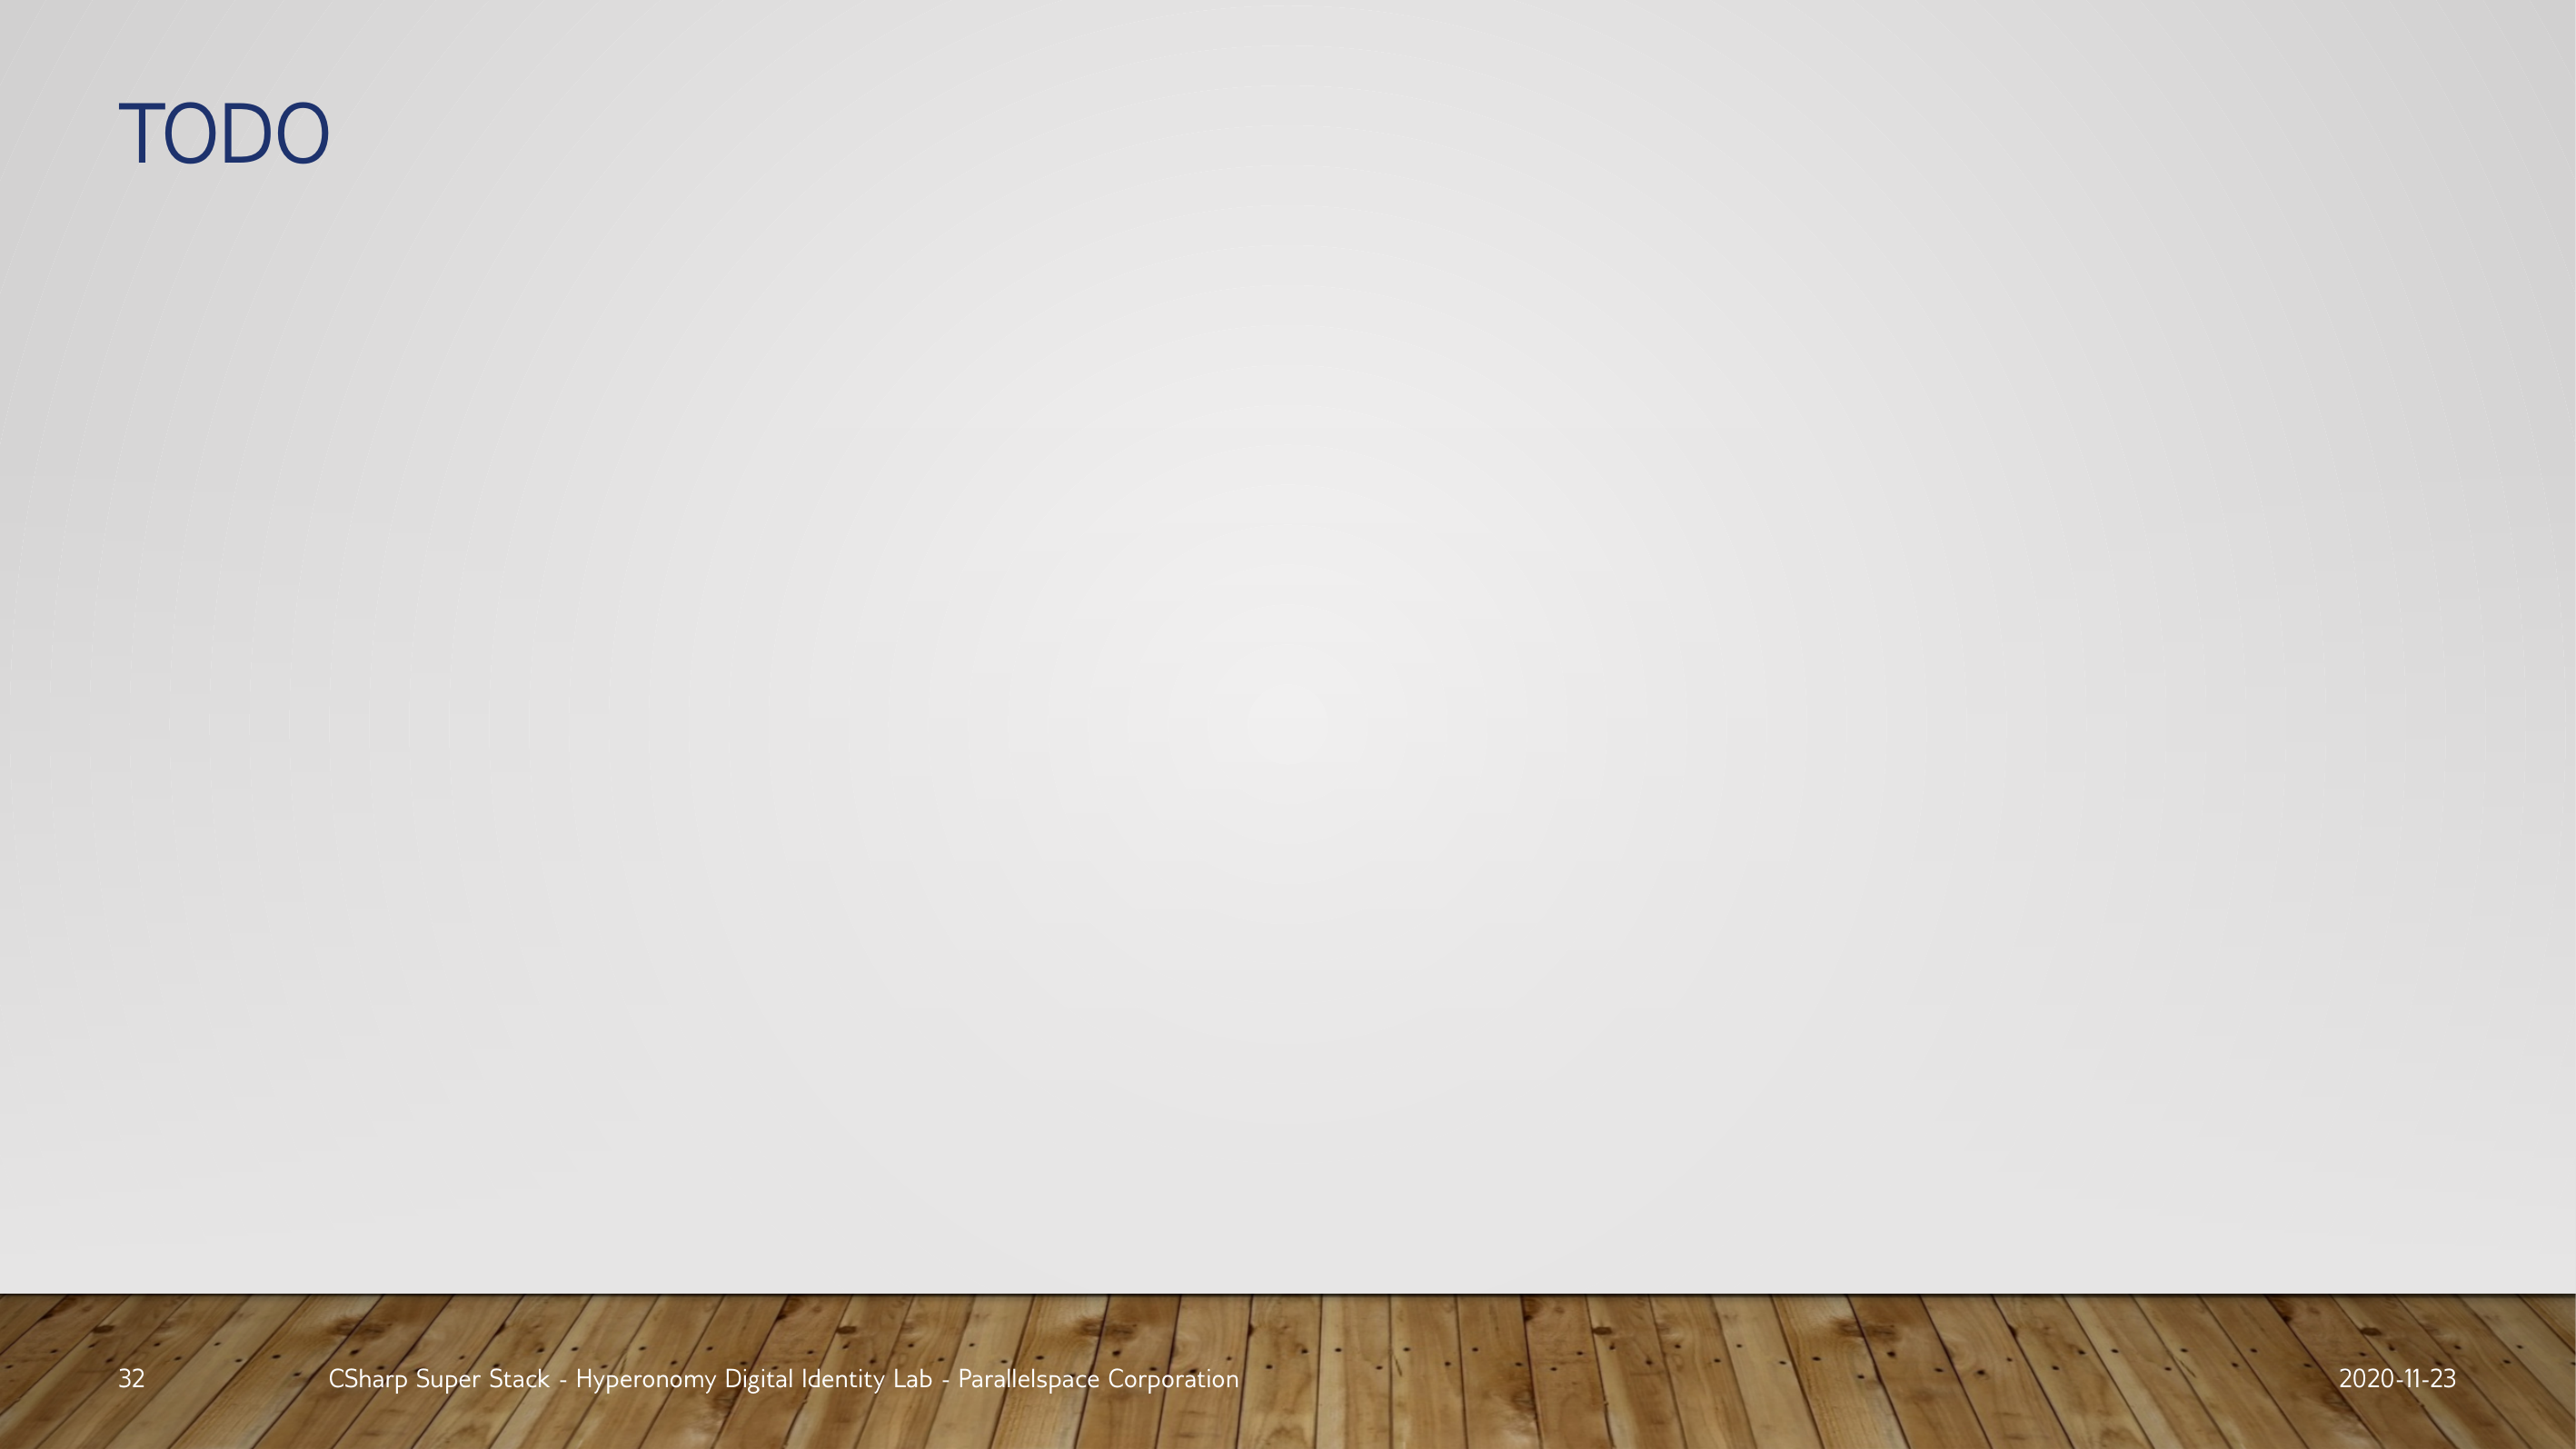

# TODO

32
2020-11-23
CSharp Super Stack - Hyperonomy Digital Identity Lab - Parallelspace Corporation